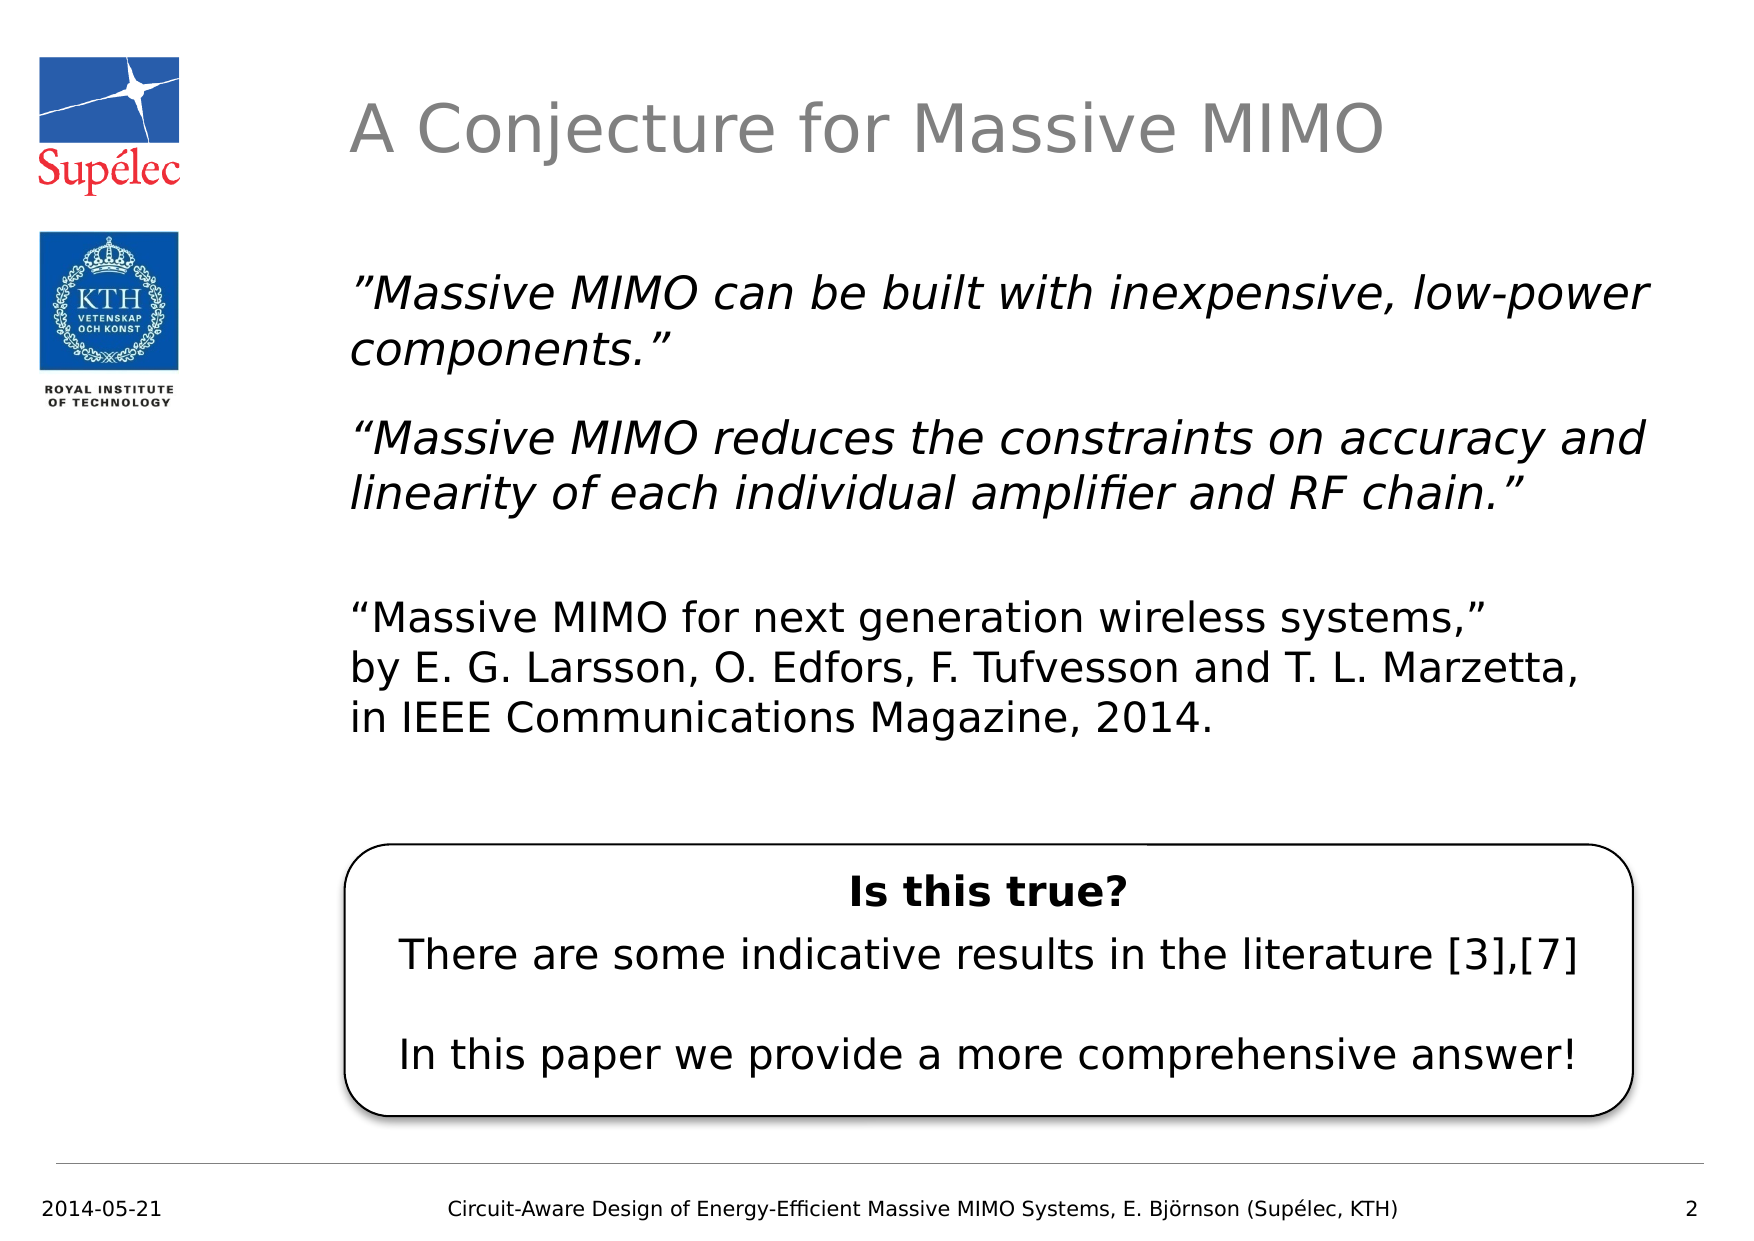

# A Conjecture for Massive MIMO
”Massive MIMO can be built with inexpensive, low-power components.”
“Massive MIMO reduces the constraints on accuracy and linearity of each individual amplifier and RF chain.”

“Massive MIMO for next generation wireless systems,”
by E. G. Larsson, O. Edfors, F. Tufvesson and T. L. Marzetta,
in IEEE Communications Magazine, 2014.
Is this true?
There are some indicative results in the literature [3],[7]
In this paper we provide a more comprehensive answer!
2014-05-21
Circuit-Aware Design of Energy-Efficient Massive MIMO Systems, E. Björnson (Supélec, KTH)
2